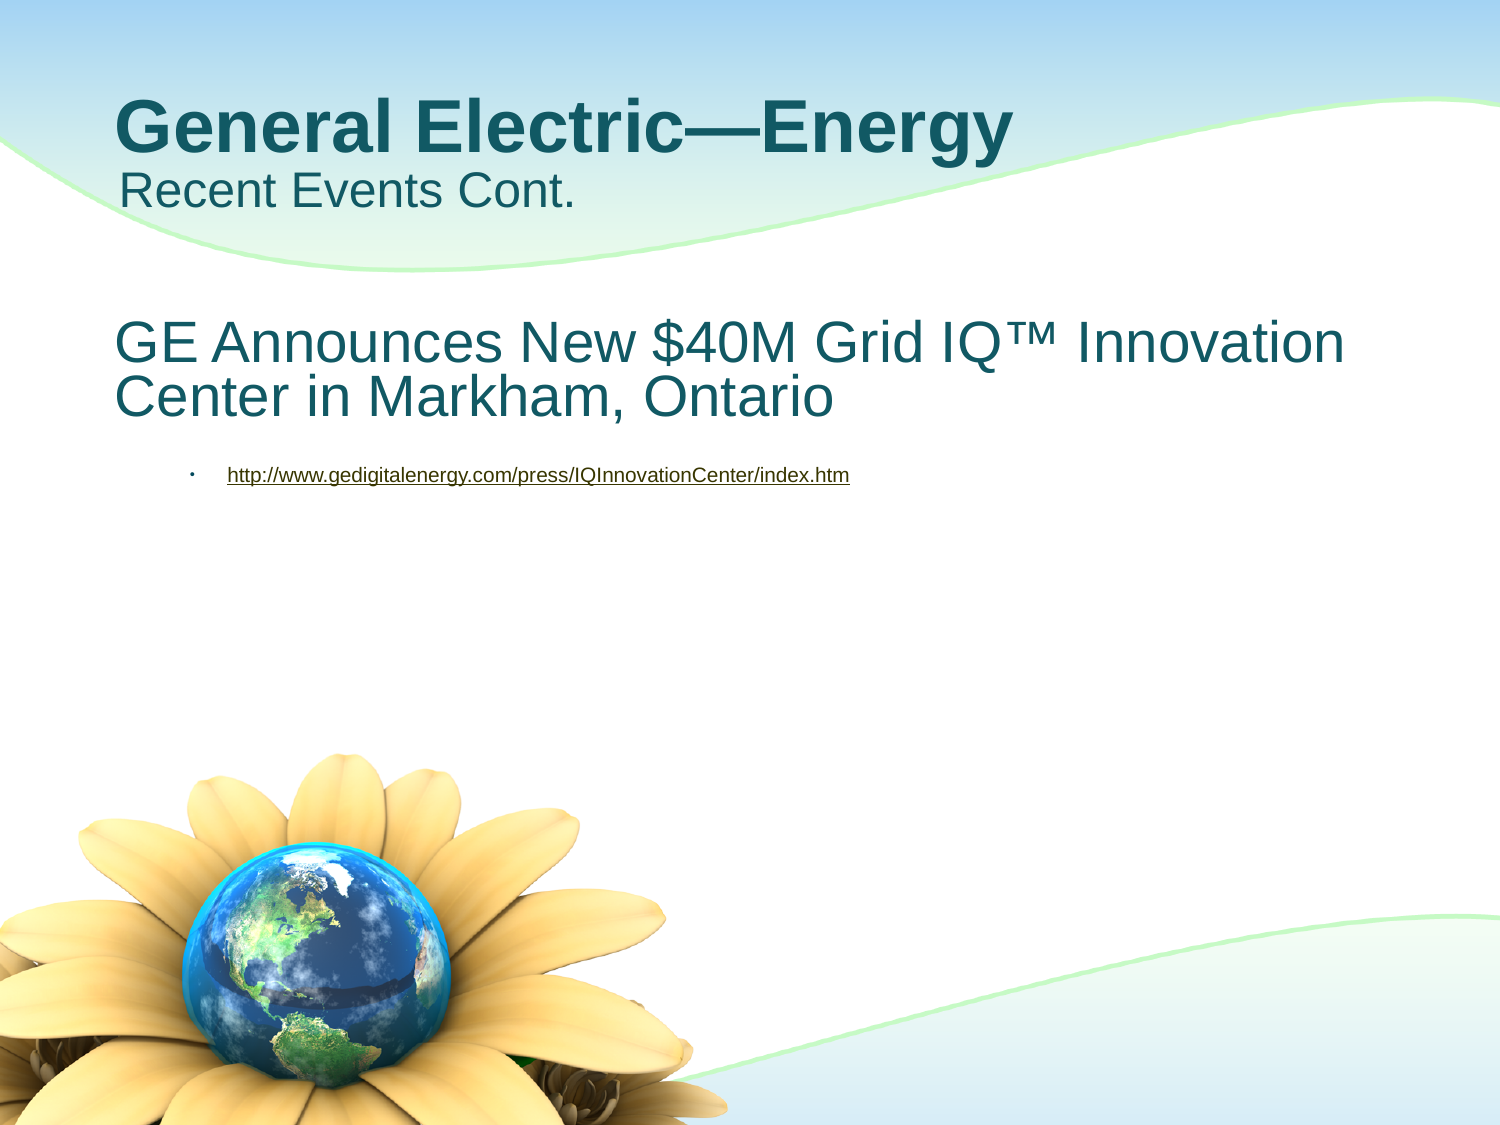

# General Electric—Energy
Recent Events Cont.
GE Announces New $40M Grid IQ™ Innovation Center in Markham, Ontario
http://www.gedigitalenergy.com/press/IQInnovationCenter/index.htm